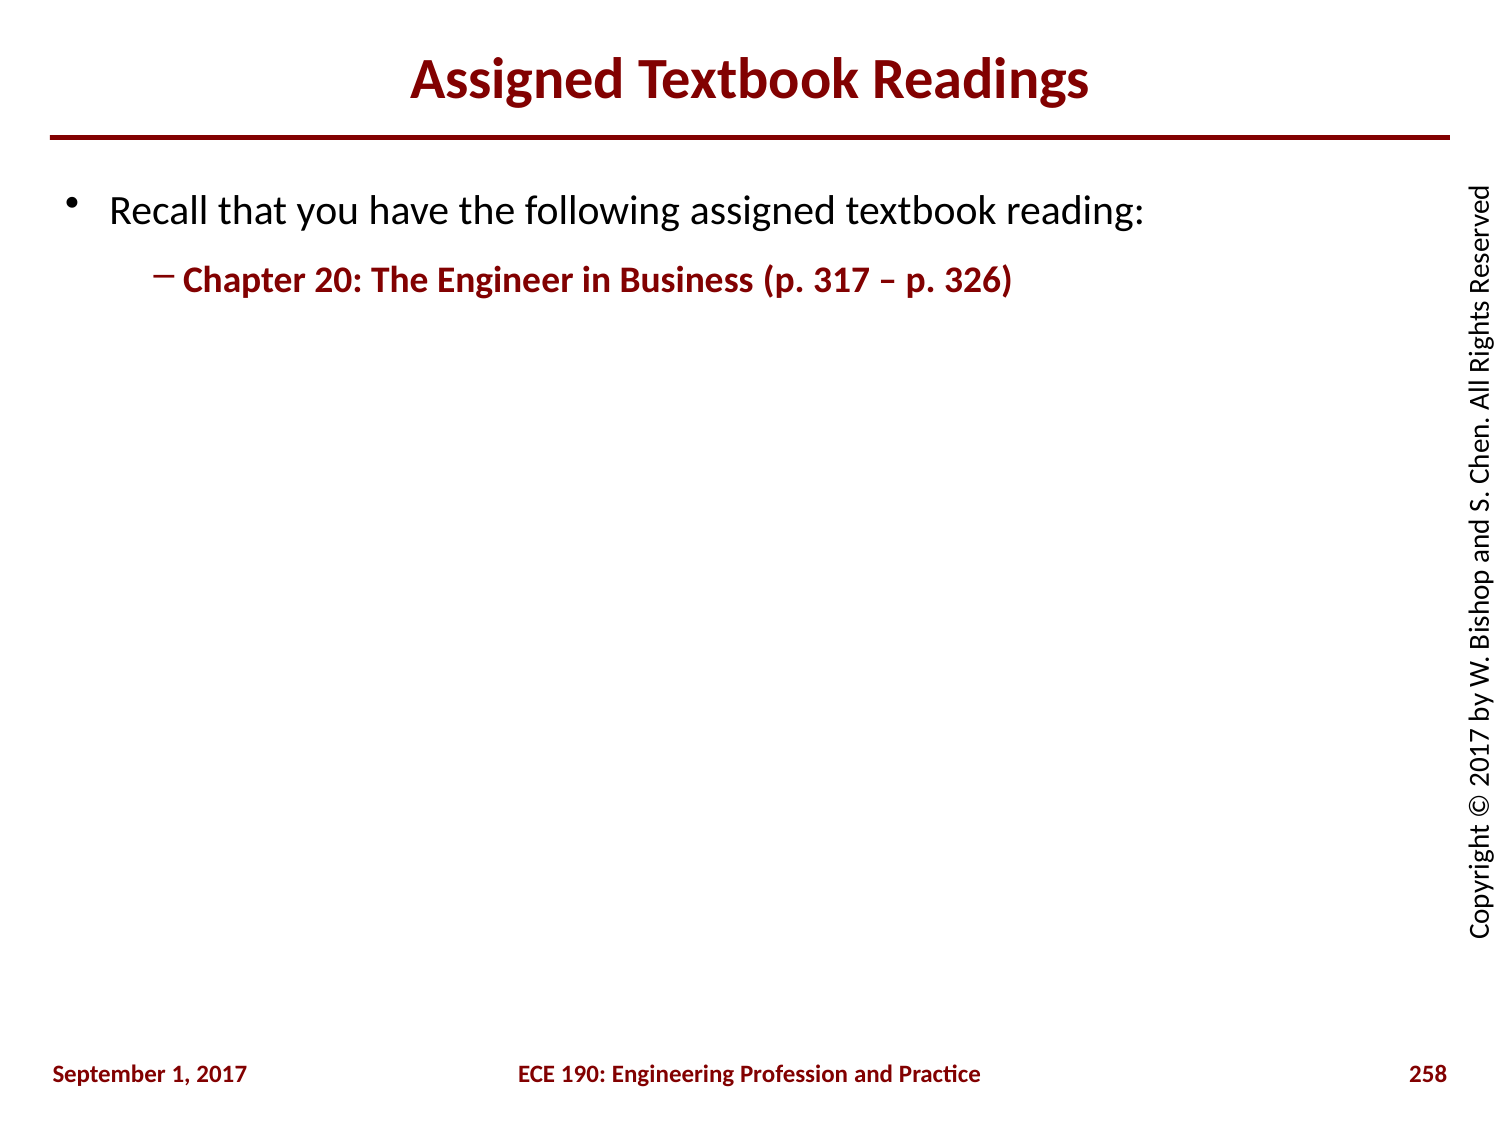

# Assigned Textbook Readings
Recall that you have the following assigned textbook reading:
Chapter 20: The Engineer in Business (p. 317 – p. 326)
September 1, 2017
ECE 190: Engineering Profession and Practice
258